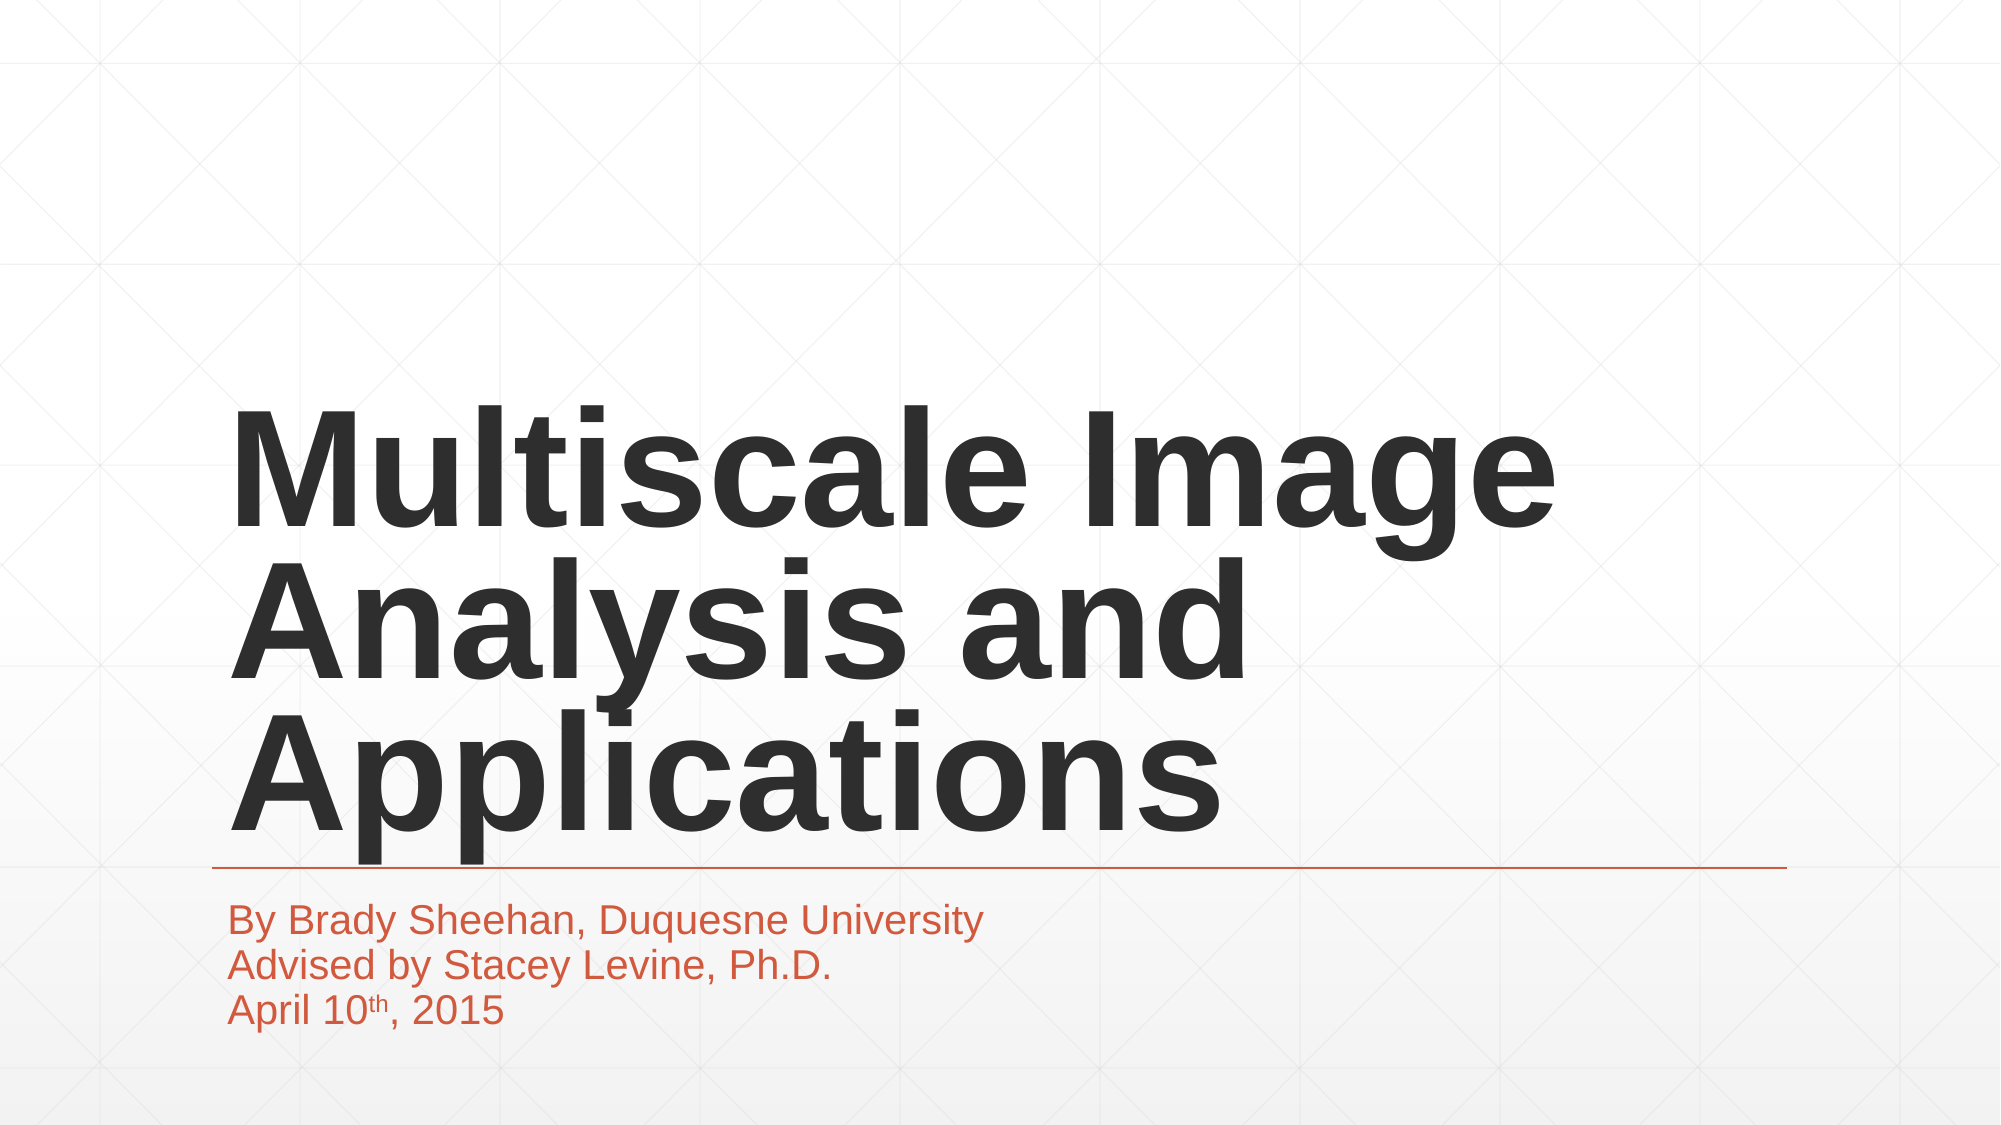

# Multiscale Image Analysis and Applications
By Brady Sheehan, Duquesne University
Advised by Stacey Levine, Ph.D.
April 10th, 2015